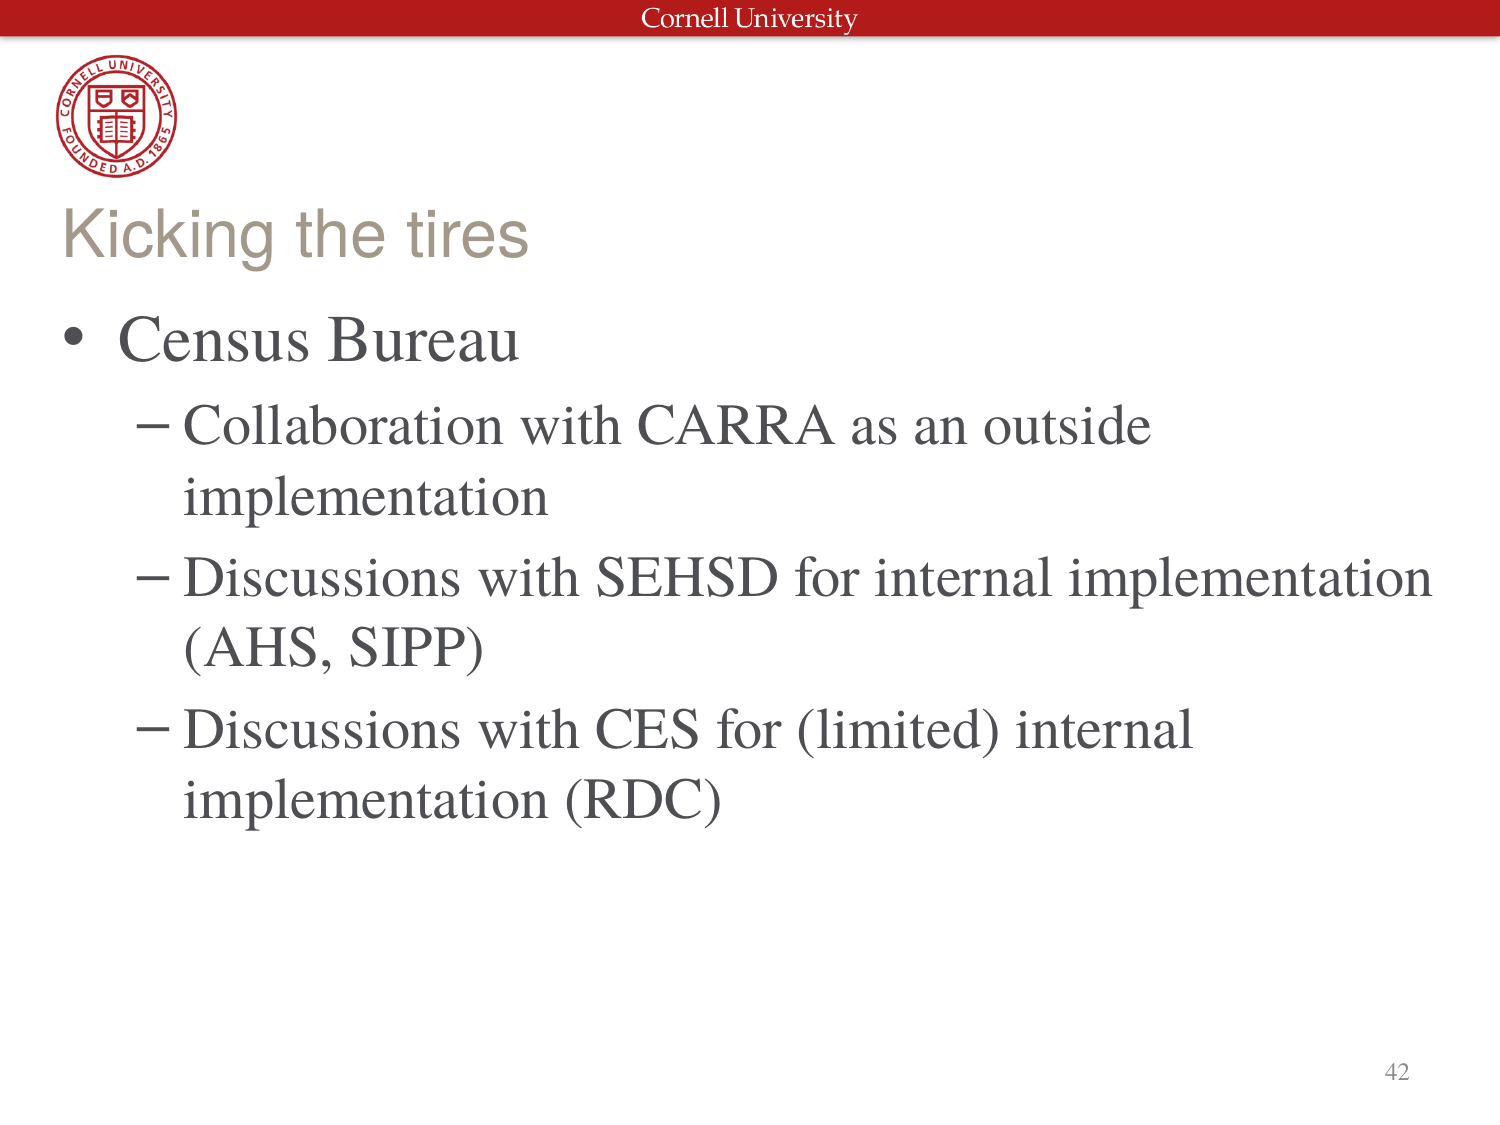

# Kicking the tires
Census Bureau
Collaboration with CARRA as an outside implementation
Discussions with SEHSD for internal implementation (AHS, SIPP)
Discussions with CES for (limited) internal implementation (RDC)

42